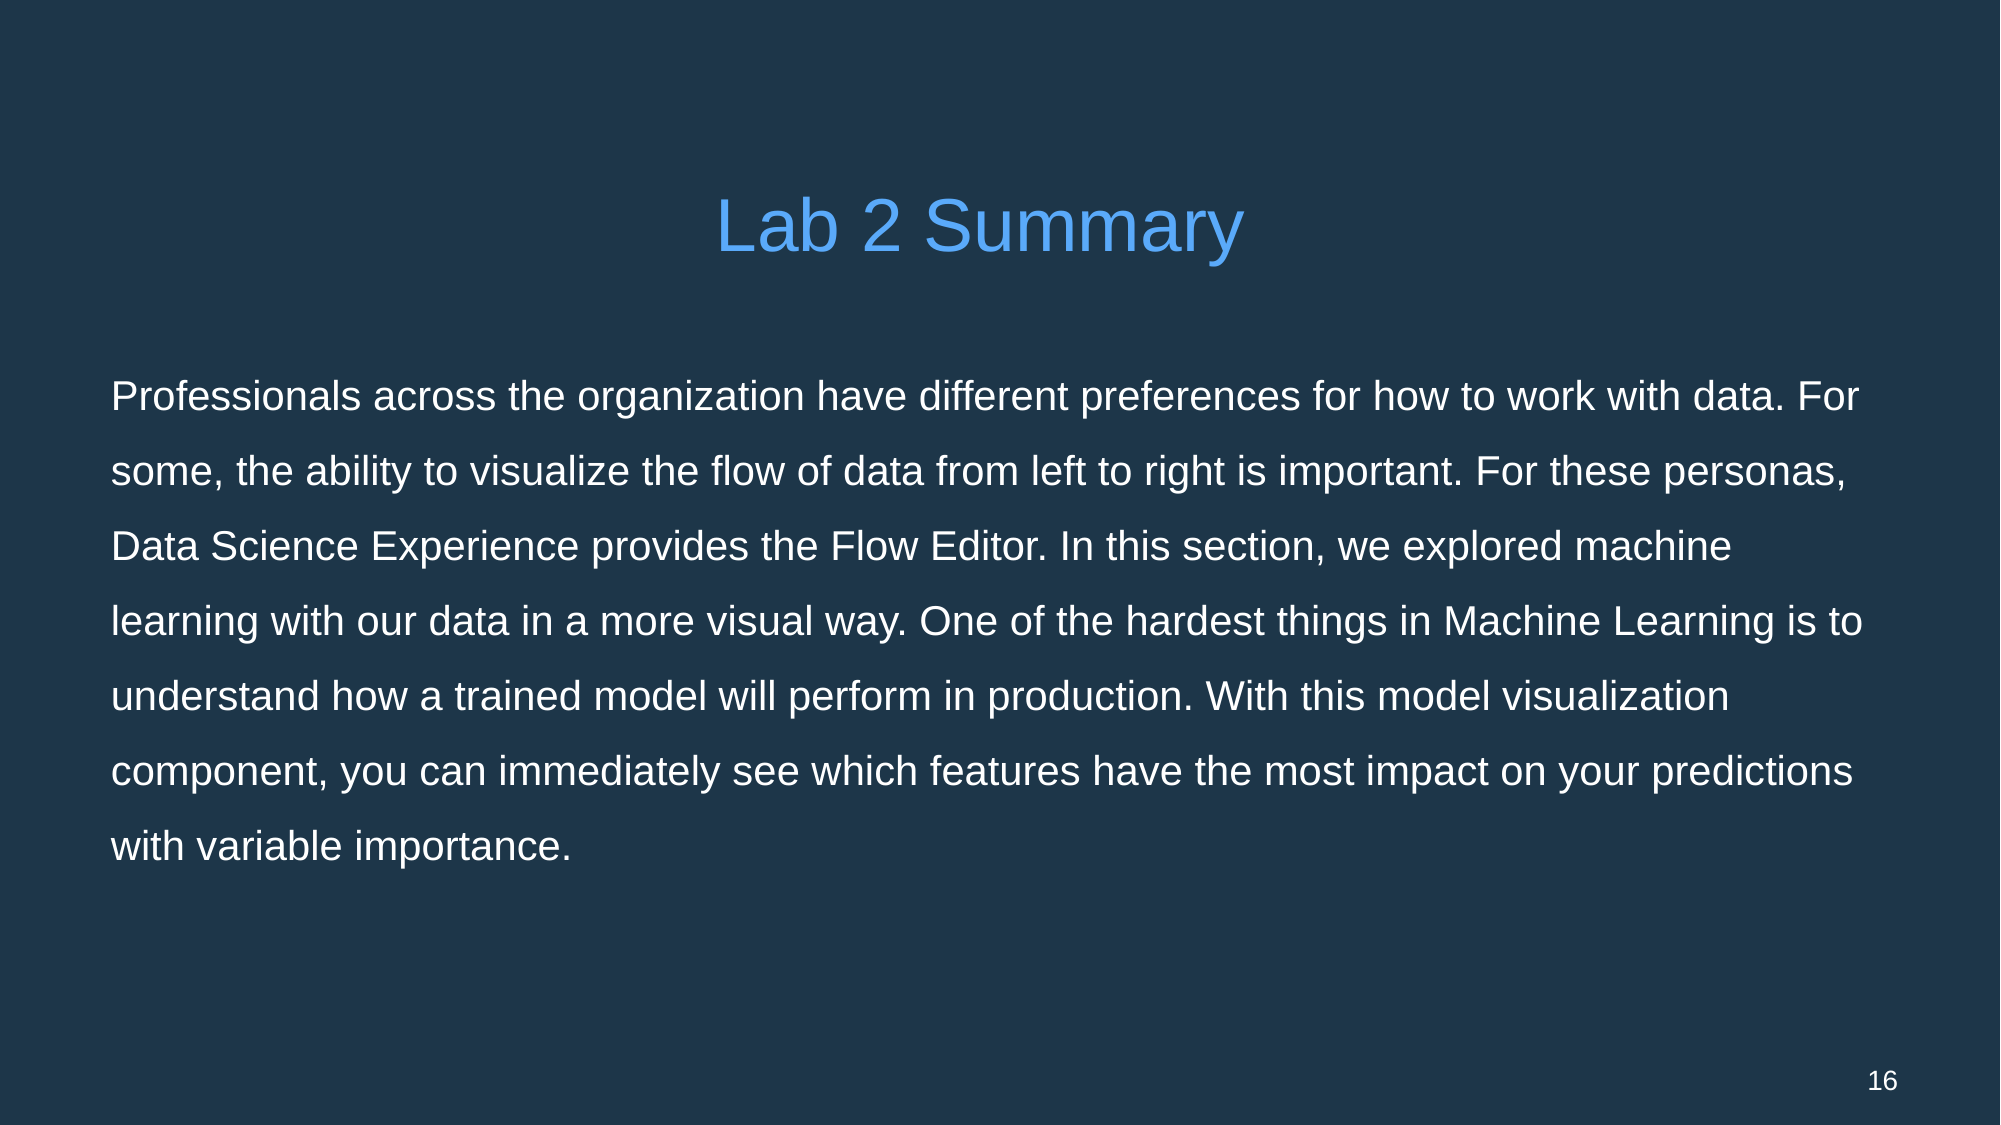

# Lab 2 Summary
Professionals across the organization have different preferences for how to work with data. For some, the ability to visualize the flow of data from left to right is important. For these personas, Data Science Experience provides the Flow Editor. In this section, we explored machine learning with our data in a more visual way. One of the hardest things in Machine Learning is to understand how a trained model will perform in production. With this model visualization component, you can immediately see which features have the most impact on your predictions with variable importance.
16